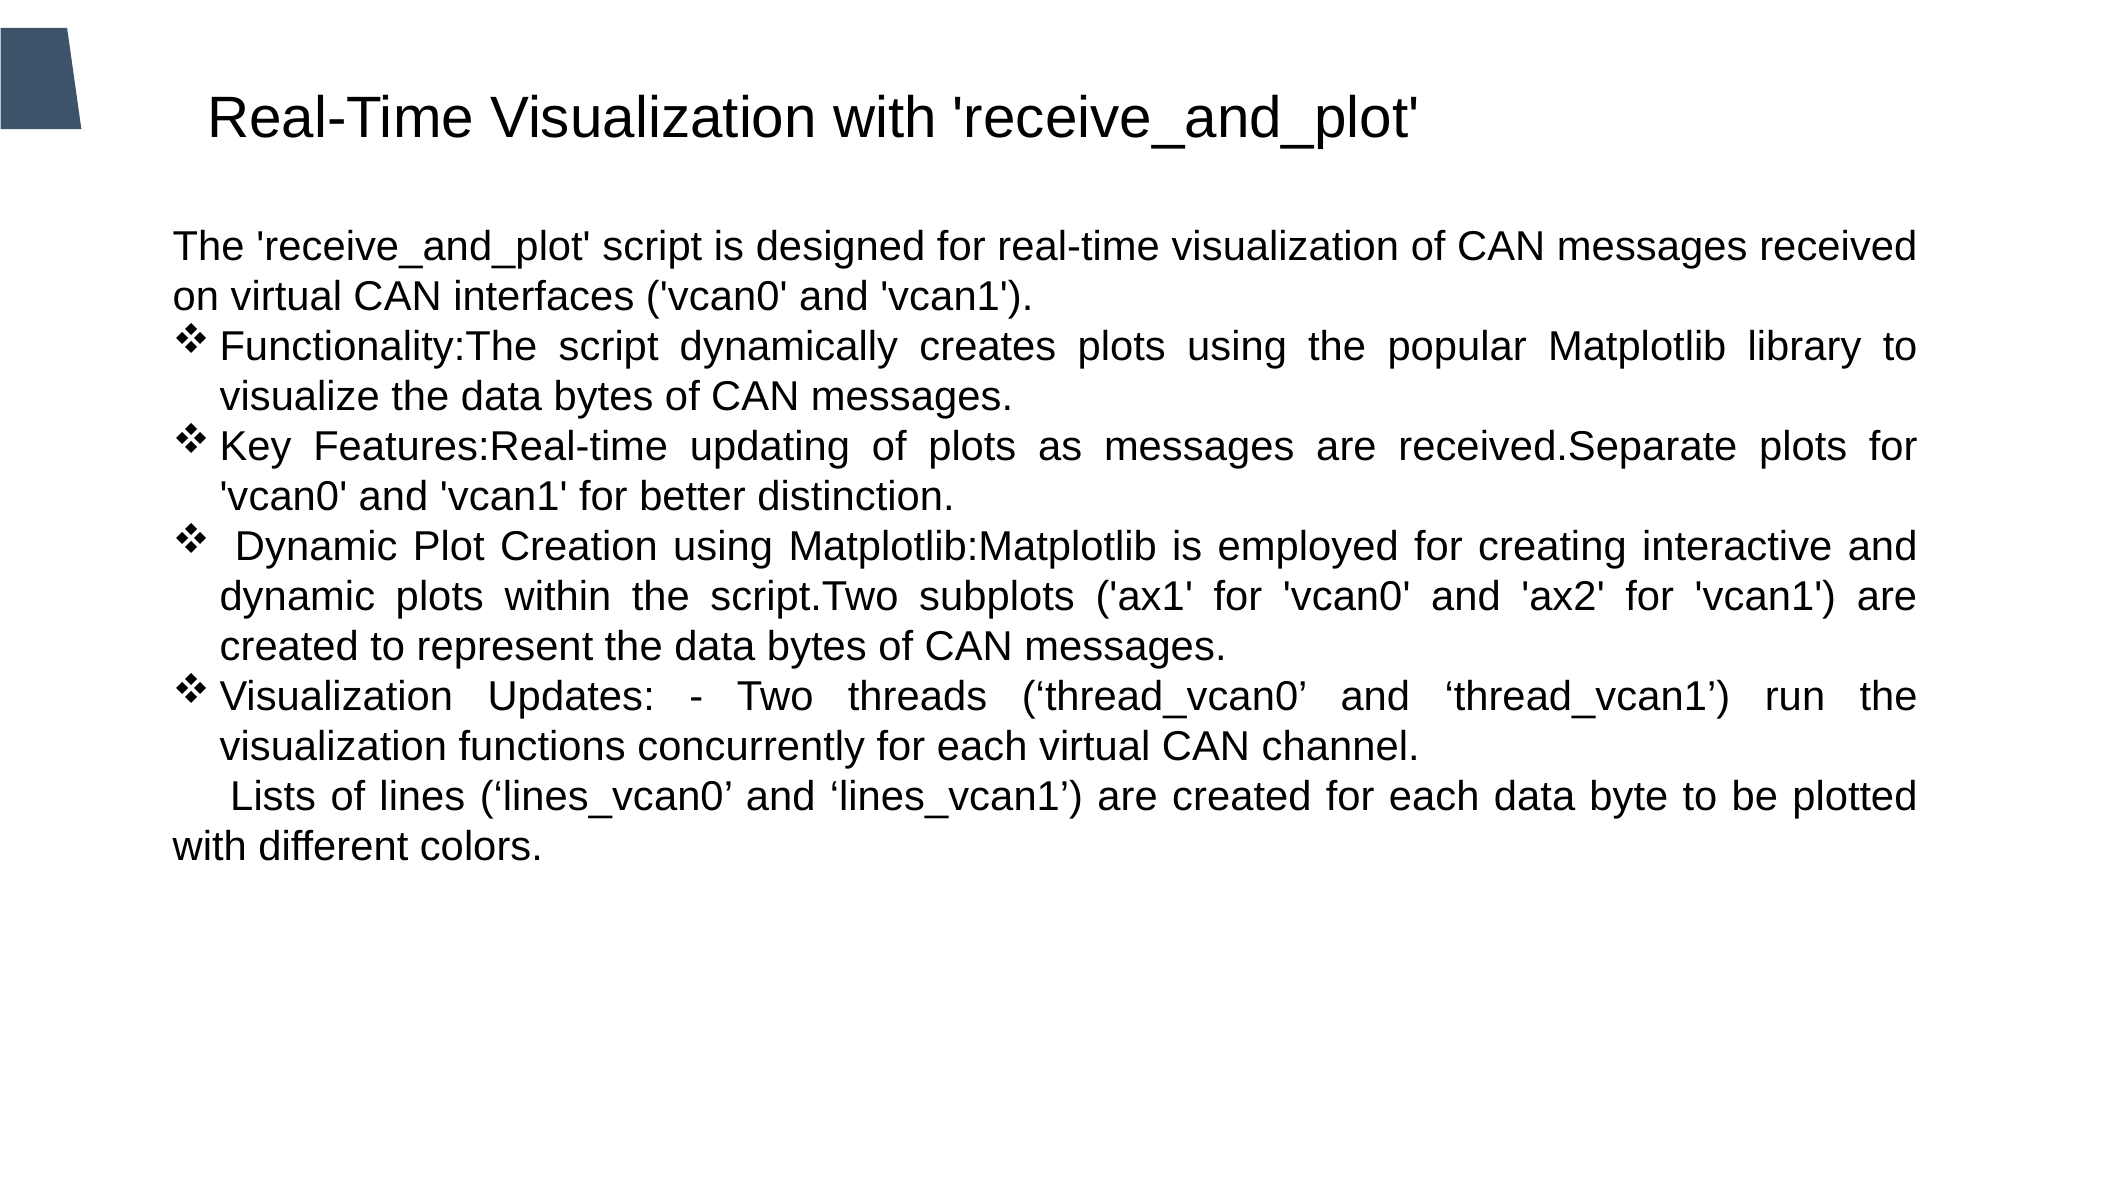

Real-Time Visualization with 'receive_and_plot'
The 'receive_and_plot' script is designed for real-time visualization of CAN messages received on virtual CAN interfaces ('vcan0' and 'vcan1').
Functionality:The script dynamically creates plots using the popular Matplotlib library to visualize the data bytes of CAN messages.
Key Features:Real-time updating of plots as messages are received.Separate plots for 'vcan0' and 'vcan1' for better distinction.
 Dynamic Plot Creation using Matplotlib:Matplotlib is employed for creating interactive and dynamic plots within the script.Two subplots ('ax1' for 'vcan0' and 'ax2' for 'vcan1') are created to represent the data bytes of CAN messages.
Visualization Updates: - Two threads (‘thread_vcan0’ and ‘thread_vcan1’) run the visualization functions concurrently for each virtual CAN channel.
    Lists of lines (‘lines_vcan0’ and ‘lines_vcan1’) are created for each data byte to be plotted with different colors.